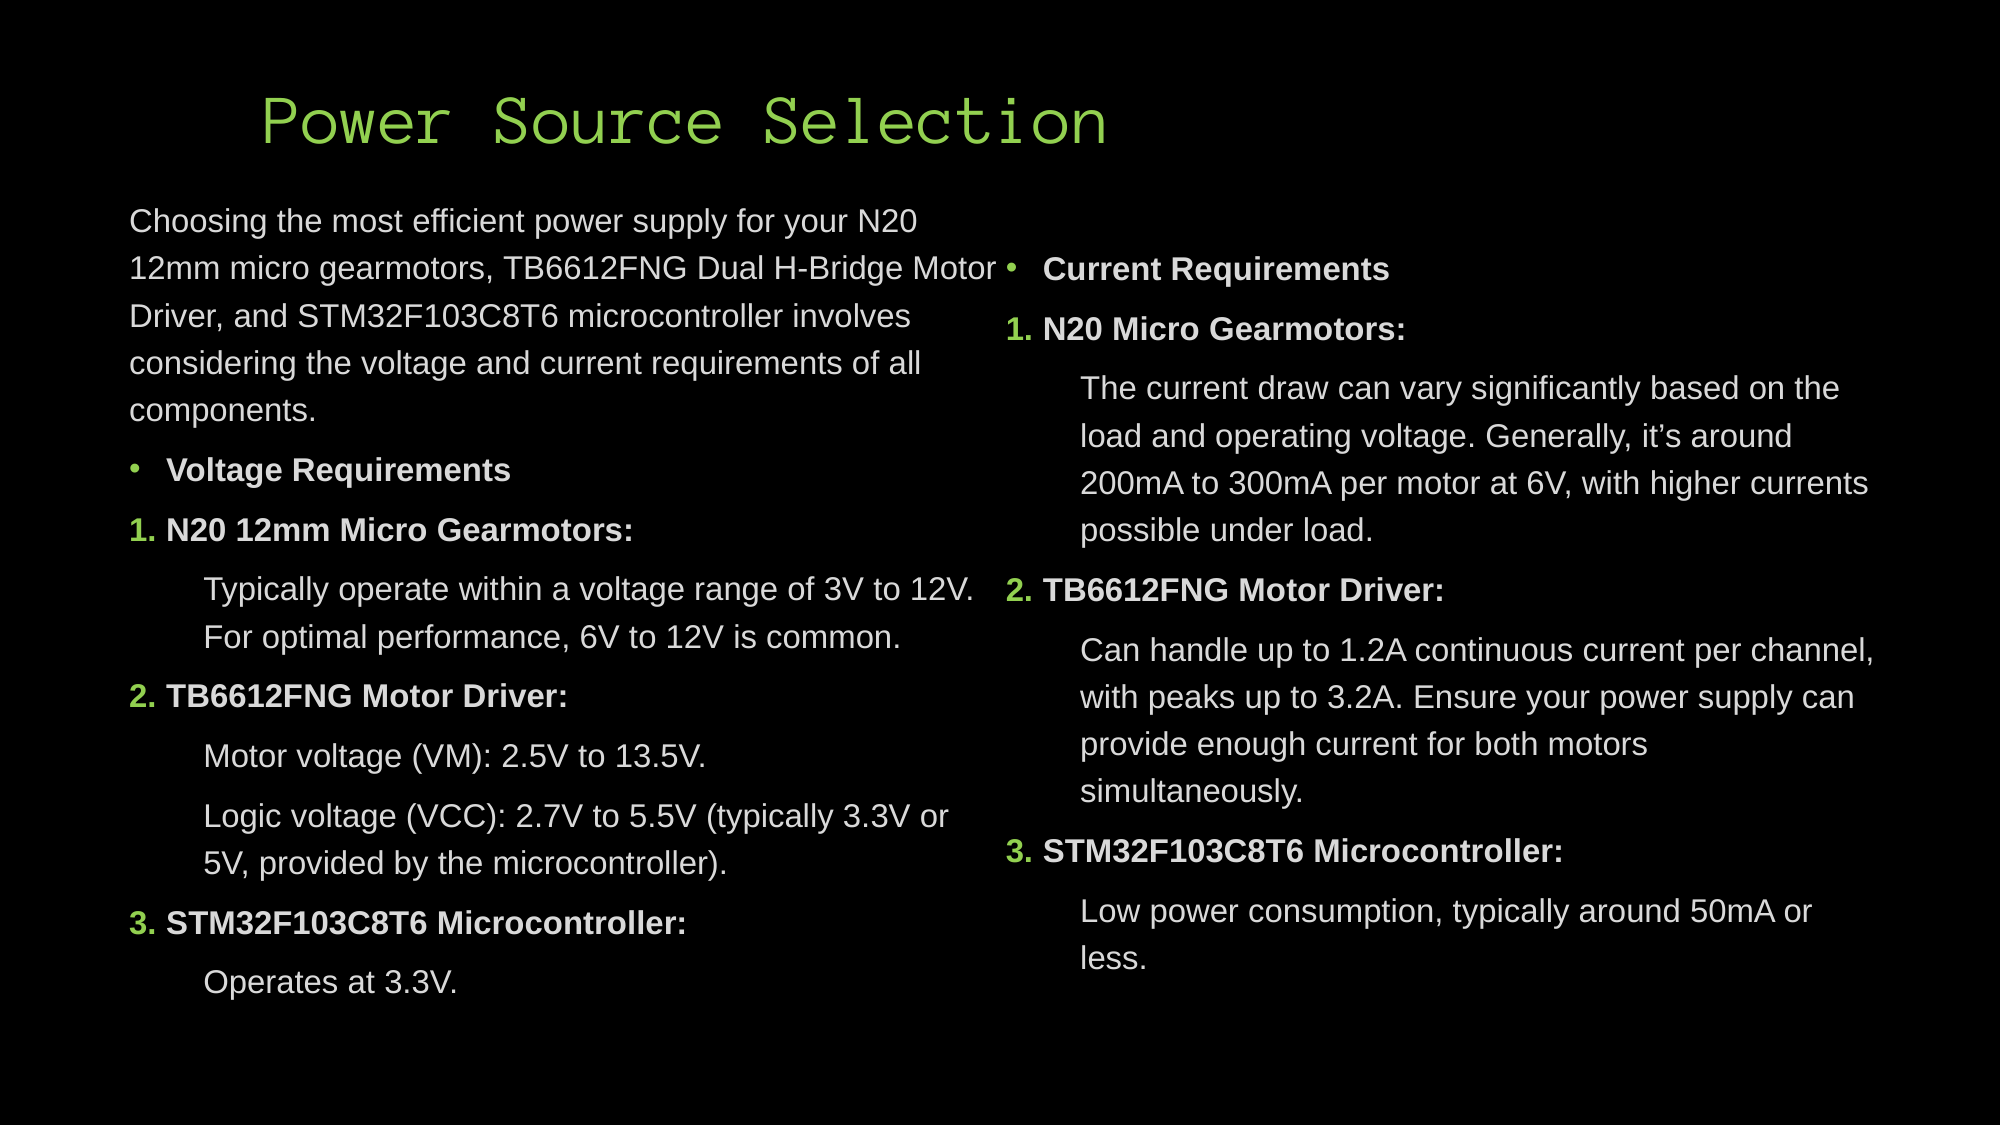

# Power Source Selection
Choosing the most efficient power supply for your N20 12mm micro gearmotors, TB6612FNG Dual H-Bridge Motor Driver, and STM32F103C8T6 microcontroller involves considering the voltage and current requirements of all components.
Voltage Requirements
N20 12mm Micro Gearmotors:
Typically operate within a voltage range of 3V to 12V. For optimal performance, 6V to 12V is common.
TB6612FNG Motor Driver:
Motor voltage (VM): 2.5V to 13.5V.
Logic voltage (VCC): 2.7V to 5.5V (typically 3.3V or 5V, provided by the microcontroller).
STM32F103C8T6 Microcontroller:
Operates at 3.3V.

Current Requirements
N20 Micro Gearmotors:
The current draw can vary significantly based on the load and operating voltage. Generally, it’s around 200mA to 300mA per motor at 6V, with higher currents possible under load.
TB6612FNG Motor Driver:
Can handle up to 1.2A continuous current per channel, with peaks up to 3.2A. Ensure your power supply can provide enough current for both motors simultaneously.
STM32F103C8T6 Microcontroller:
Low power consumption, typically around 50mA or less.